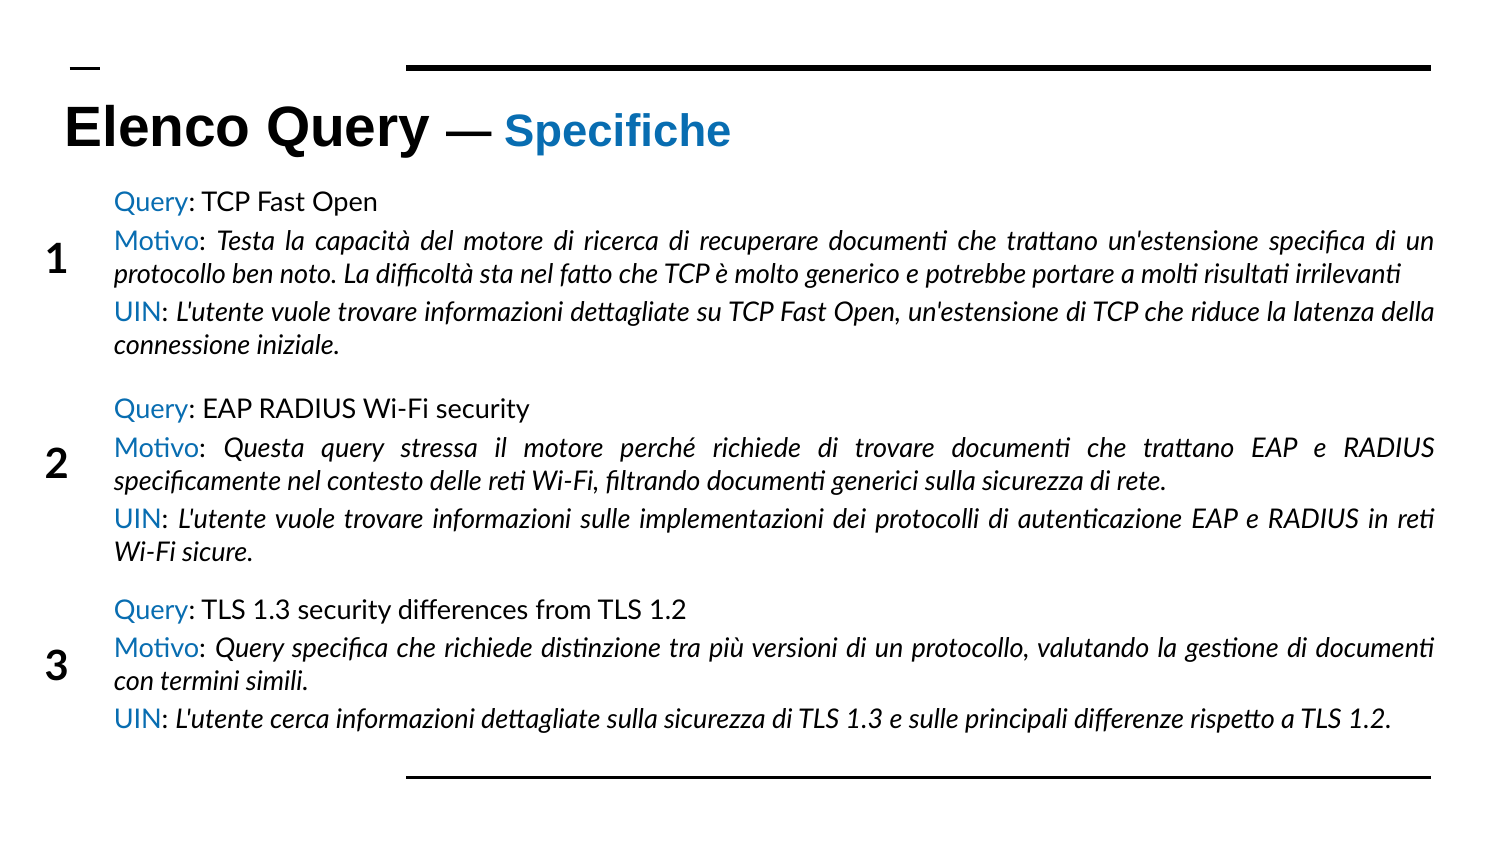

# Elenco Query — Specifiche
Query: TCP Fast Open
Motivo: Testa la capacità del motore di ricerca di recuperare documenti che trattano un'estensione specifica di un protocollo ben noto. La difficoltà sta nel fatto che TCP è molto generico e potrebbe portare a molti risultati irrilevanti
UIN: L'utente vuole trovare informazioni dettagliate su TCP Fast Open, un'estensione di TCP che riduce la latenza della connessione iniziale.
1
Query: EAP RADIUS Wi-Fi security
Motivo: Questa query stressa il motore perché richiede di trovare documenti che trattano EAP e RADIUS specificamente nel contesto delle reti Wi-Fi, filtrando documenti generici sulla sicurezza di rete.
UIN: L'utente vuole trovare informazioni sulle implementazioni dei protocolli di autenticazione EAP e RADIUS in reti Wi-Fi sicure.
2
Query: TLS 1.3 security differences from TLS 1.2
Motivo: Query specifica che richiede distinzione tra più versioni di un protocollo, valutando la gestione di documenti con termini simili.
UIN: L'utente cerca informazioni dettagliate sulla sicurezza di TLS 1.3 e sulle principali differenze rispetto a TLS 1.2.
3